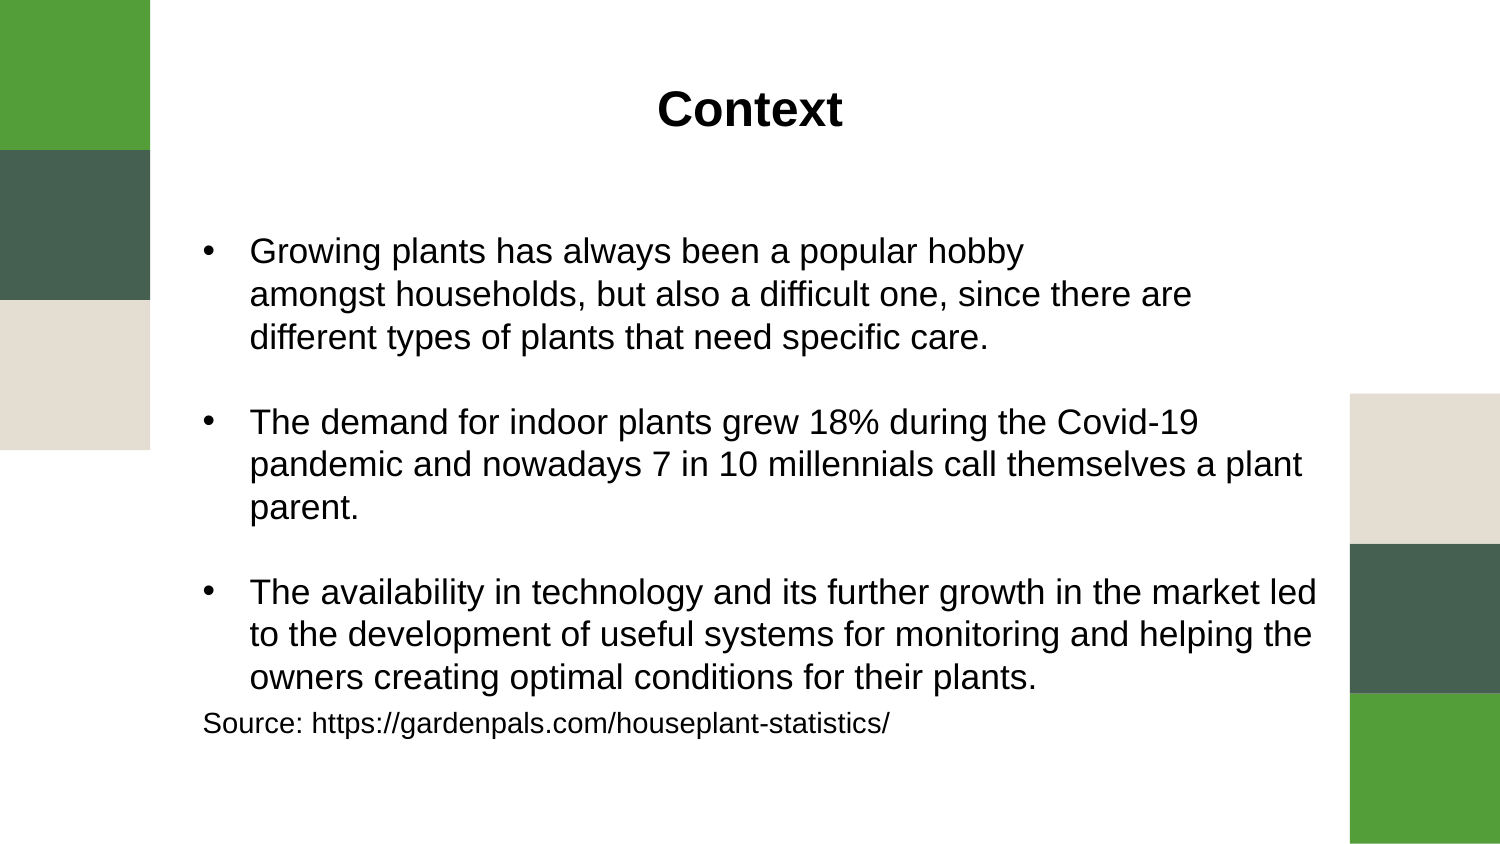

# Context

Growing plants has always been a popular hobby amongst households, but also a difficult one, since there are different types of plants that need specific care.

The demand for indoor plants grew 18% during the Covid-19 pandemic and nowadays 7 in 10 millennials call themselves a plant parent.

The availability in technology and its further growth in the market led to the development of useful systems for monitoring and helping the owners creating optimal conditions for their plants.
40%
Source: https://gardenpals.com/houseplant-statistics/